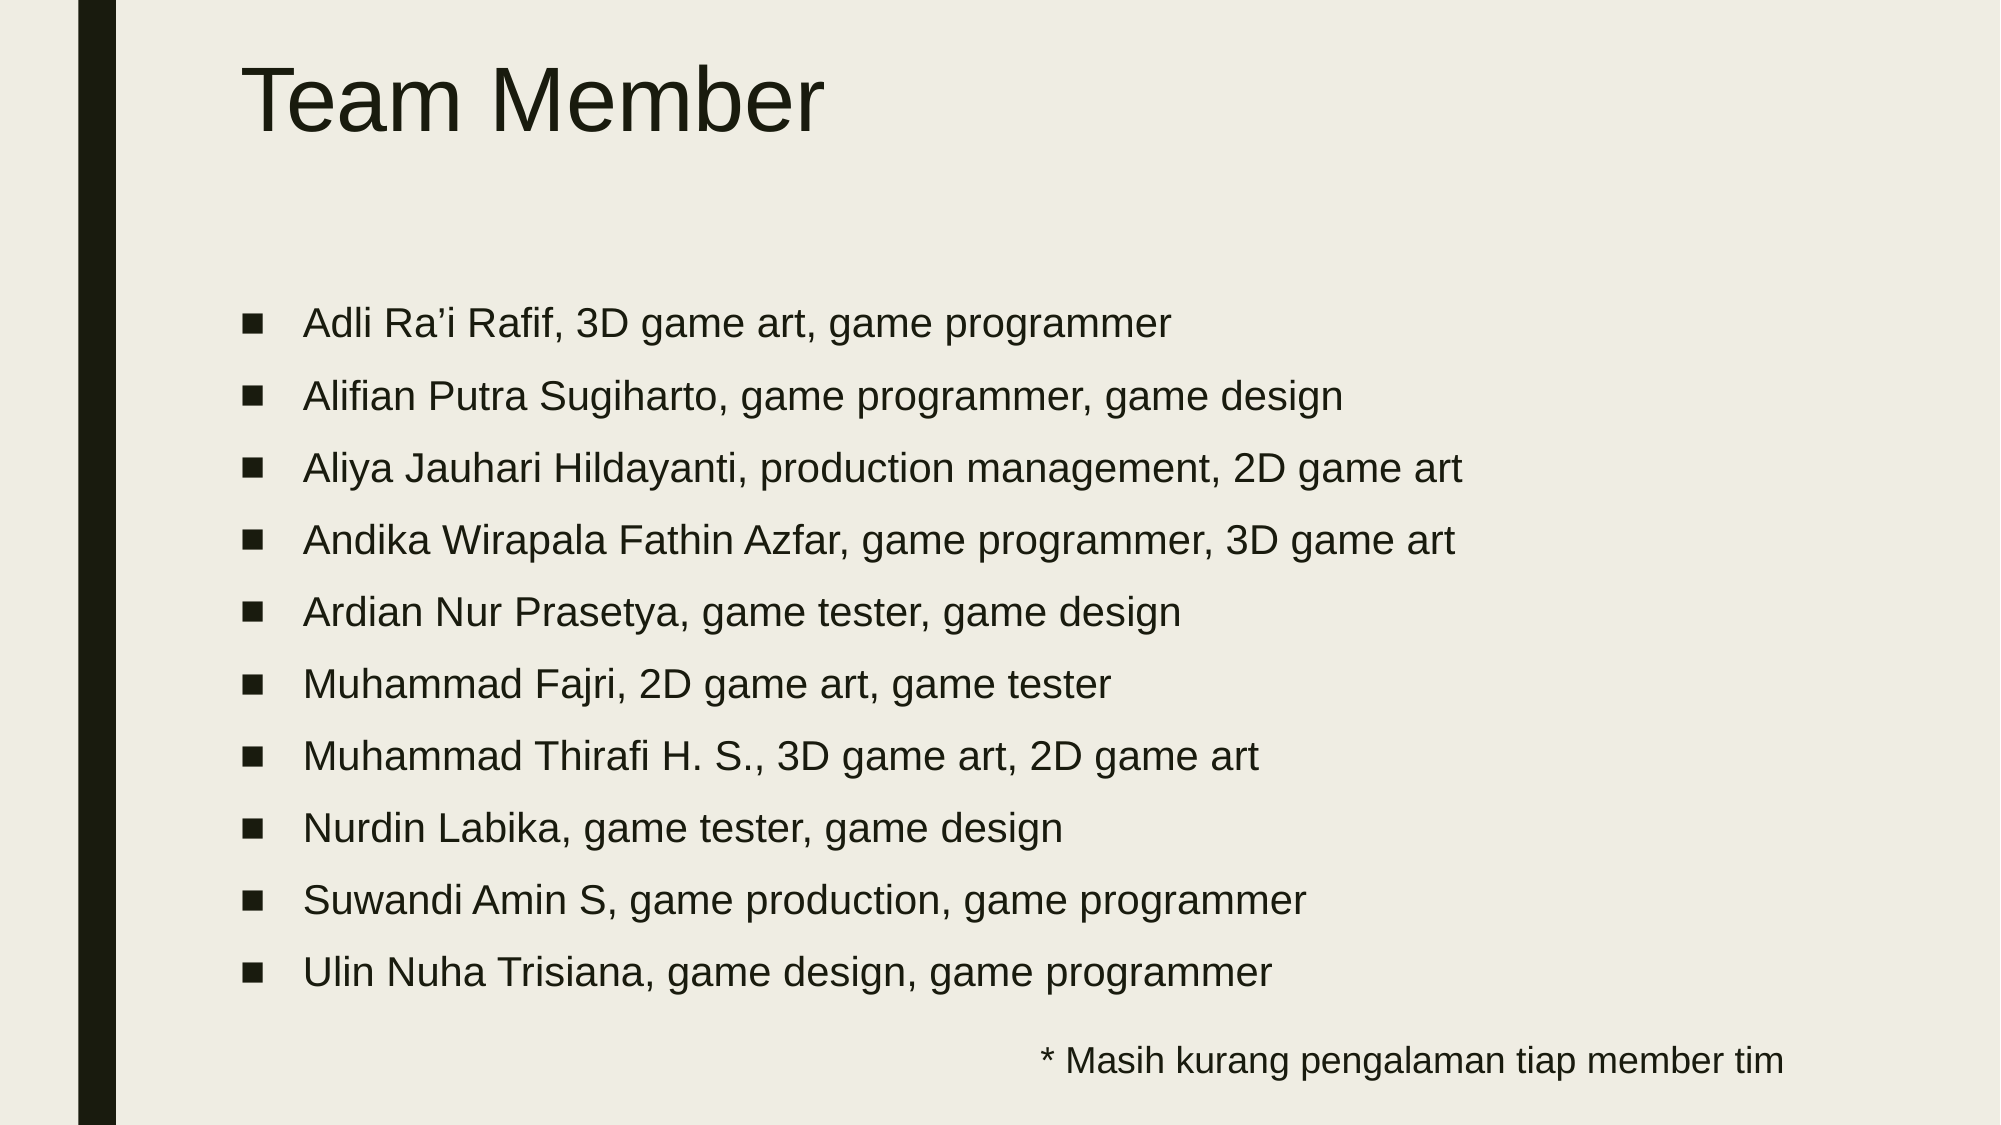

# Team Member
Adli Ra’i Rafif, 3D game art, game programmer
Alifian Putra Sugiharto, game programmer, game design
Aliya Jauhari Hildayanti, production management, 2D game art
Andika Wirapala Fathin Azfar, game programmer, 3D game art
Ardian Nur Prasetya, game tester, game design
Muhammad Fajri, 2D game art, game tester
Muhammad Thirafi H. S., 3D game art, 2D game art
Nurdin Labika, game tester, game design
Suwandi Amin S, game production, game programmer
Ulin Nuha Trisiana, game design, game programmer

* Masih kurang pengalaman tiap member tim